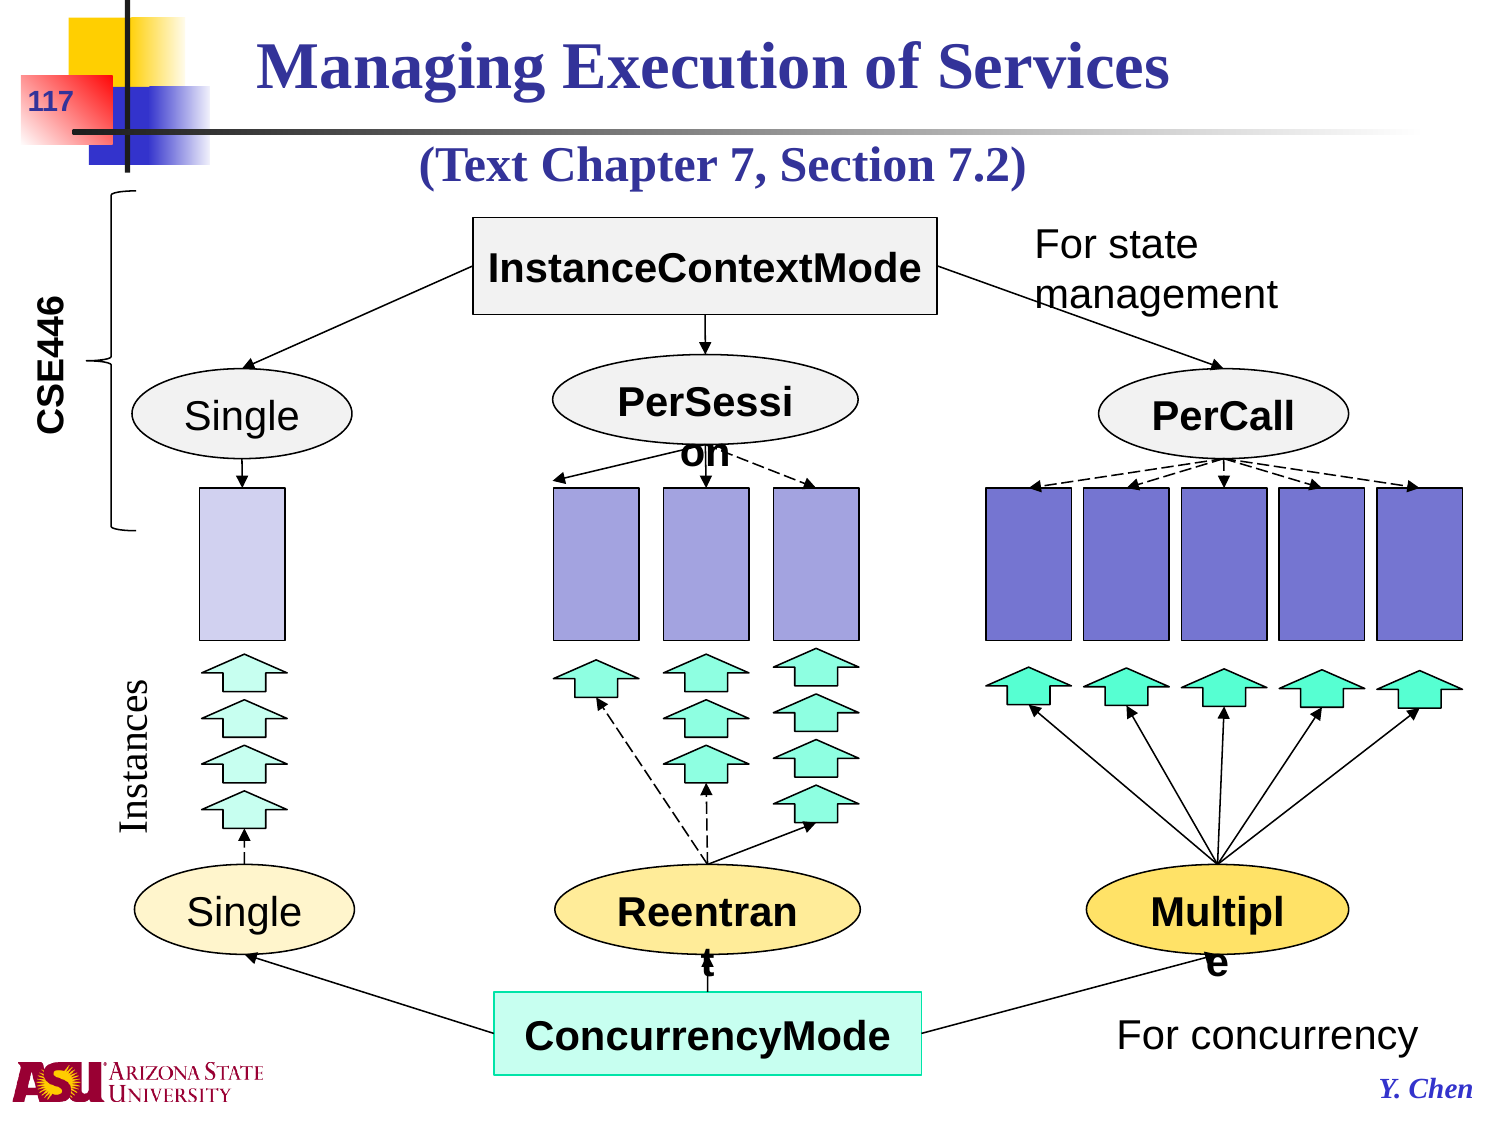

# Managing Execution of Services (Text Chapter 7, Section 7.2)
117

For state management
InstanceContextMode
PerSession
Single
PerCall

Instances

Single
Reentrant
Multiple
ConcurrencyMode
For concurrency
CSE446